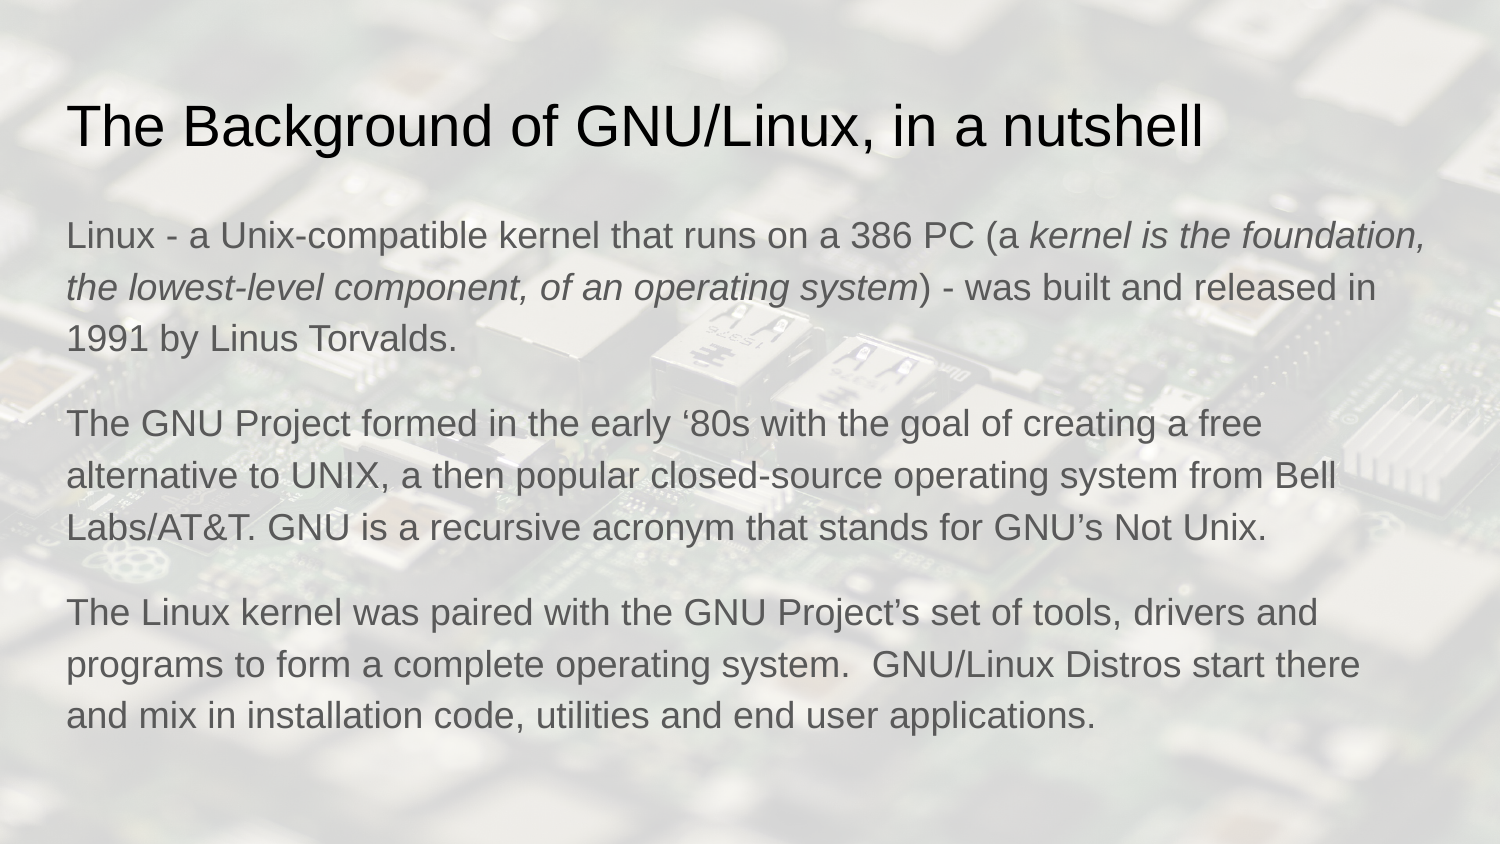

# The Background of GNU/Linux, in a nutshell
Linux - a Unix-compatible kernel that runs on a 386 PC (a kernel is the foundation, the lowest-level component, of an operating system) - was built and released in 1991 by Linus Torvalds.
The GNU Project formed in the early ‘80s with the goal of creating a free alternative to UNIX, a then popular closed-source operating system from Bell Labs/AT&T. GNU is a recursive acronym that stands for GNU’s Not Unix.
The Linux kernel was paired with the GNU Project’s set of tools, drivers and programs to form a complete operating system.  GNU/Linux Distros start there and mix in installation code, utilities and end user applications.